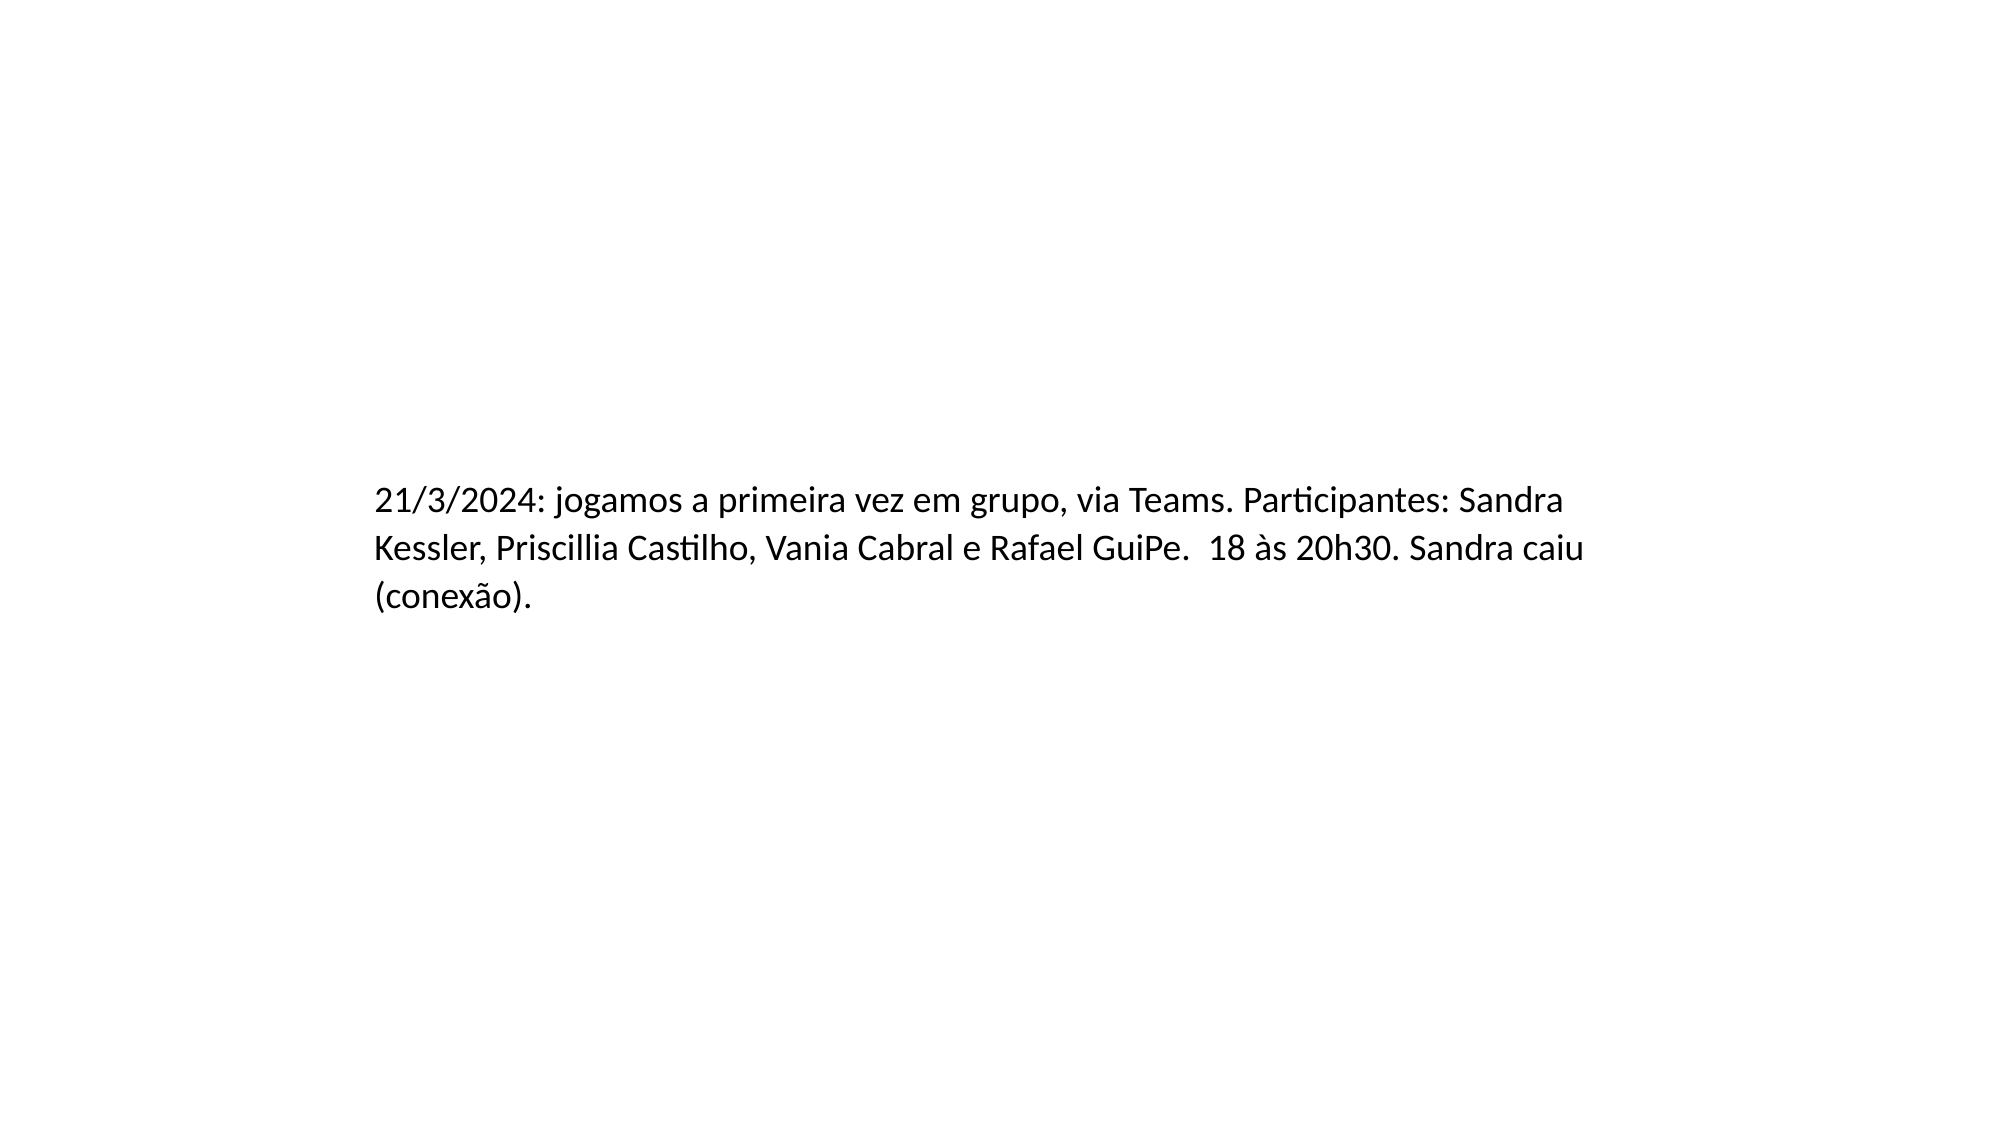

21/3/2024: jogamos a primeira vez em grupo, via Teams. Participantes: Sandra Kessler, Priscillia Castilho, Vania Cabral e Rafael GuiPe.  18 às 20h30. Sandra caiu (conexão).